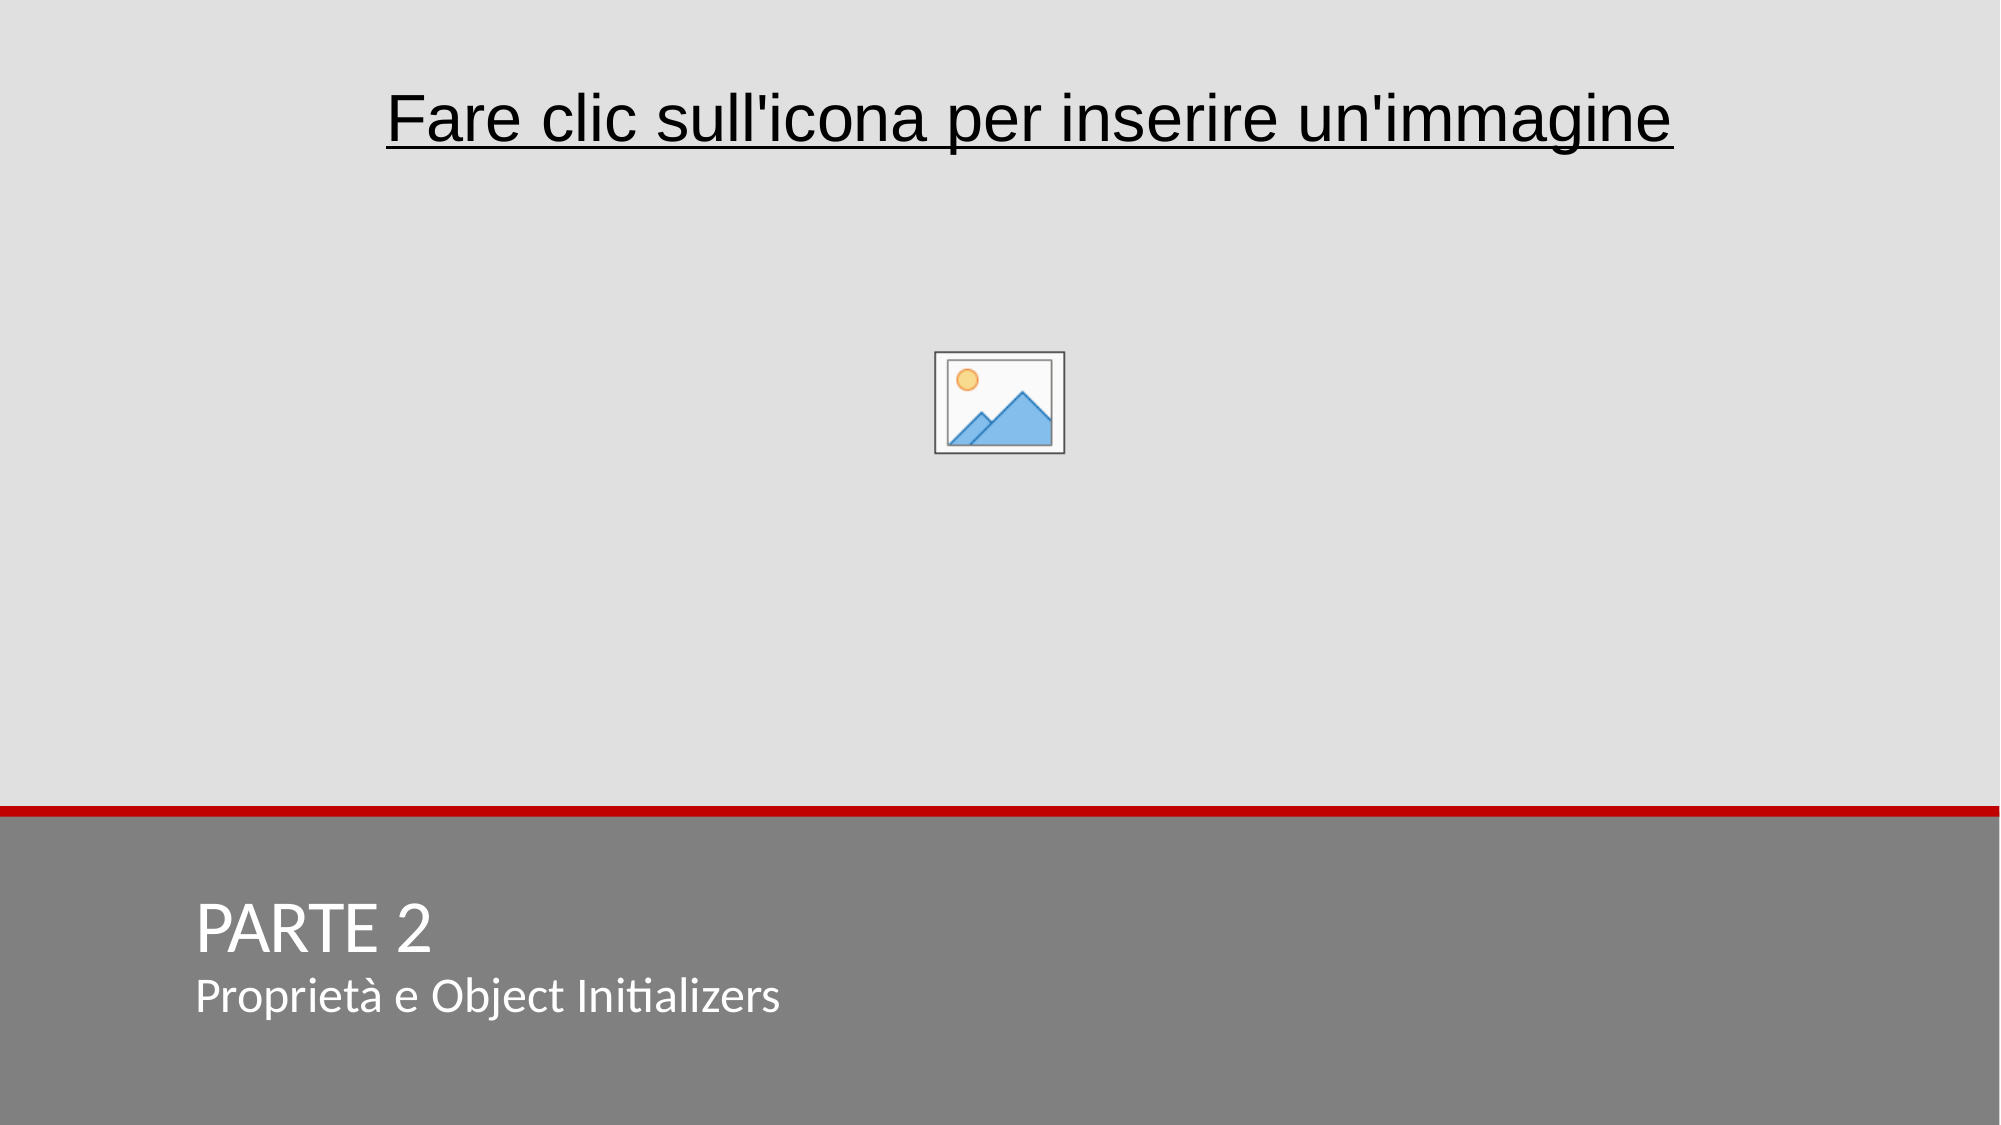

# PARTE 2
Proprietà e Object Initializers